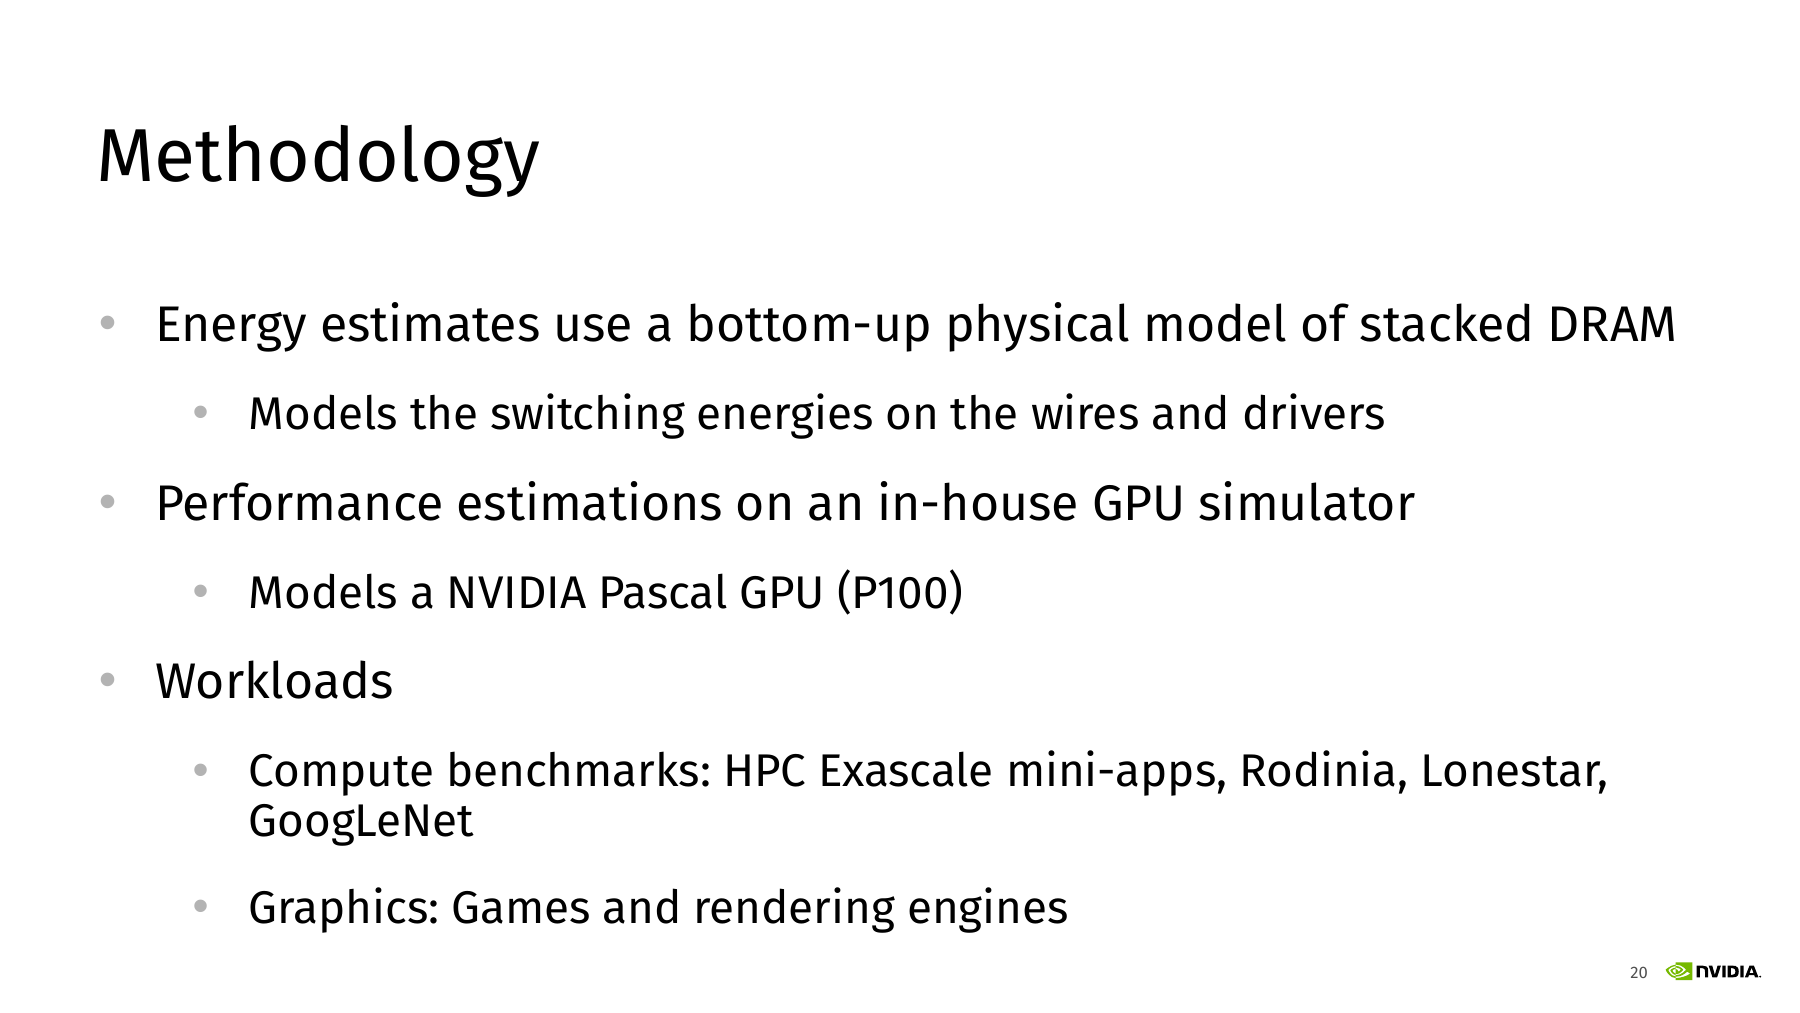

# Methodology

Energy estimates use a bottom-up physical model of stacked DRAM
Models the switching energies on the wires and drivers
Performance estimations on an in-house GPU simulator
Models a NVIDIA Pascal GPU (P100)
Workloads
Compute benchmarks: HPC Exascale mini-apps, Rodinia, Lonestar, GoogLeNet
Graphics: Games and rendering engines